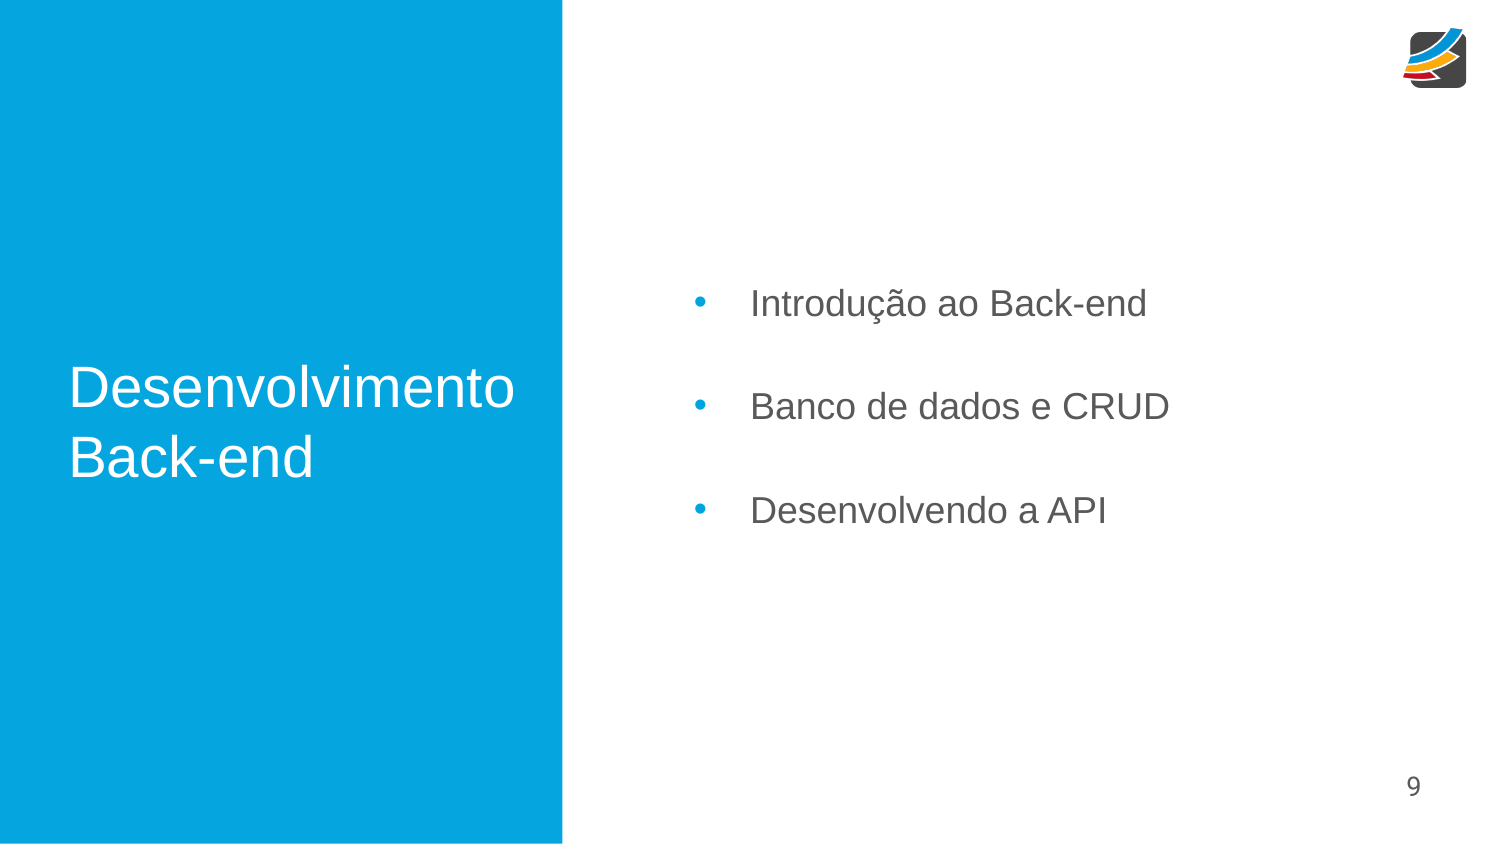

Introdução ao Back-end

Banco de dados e CRUD

Desenvolvendo a API

# Desenvolvimento Back-end
9